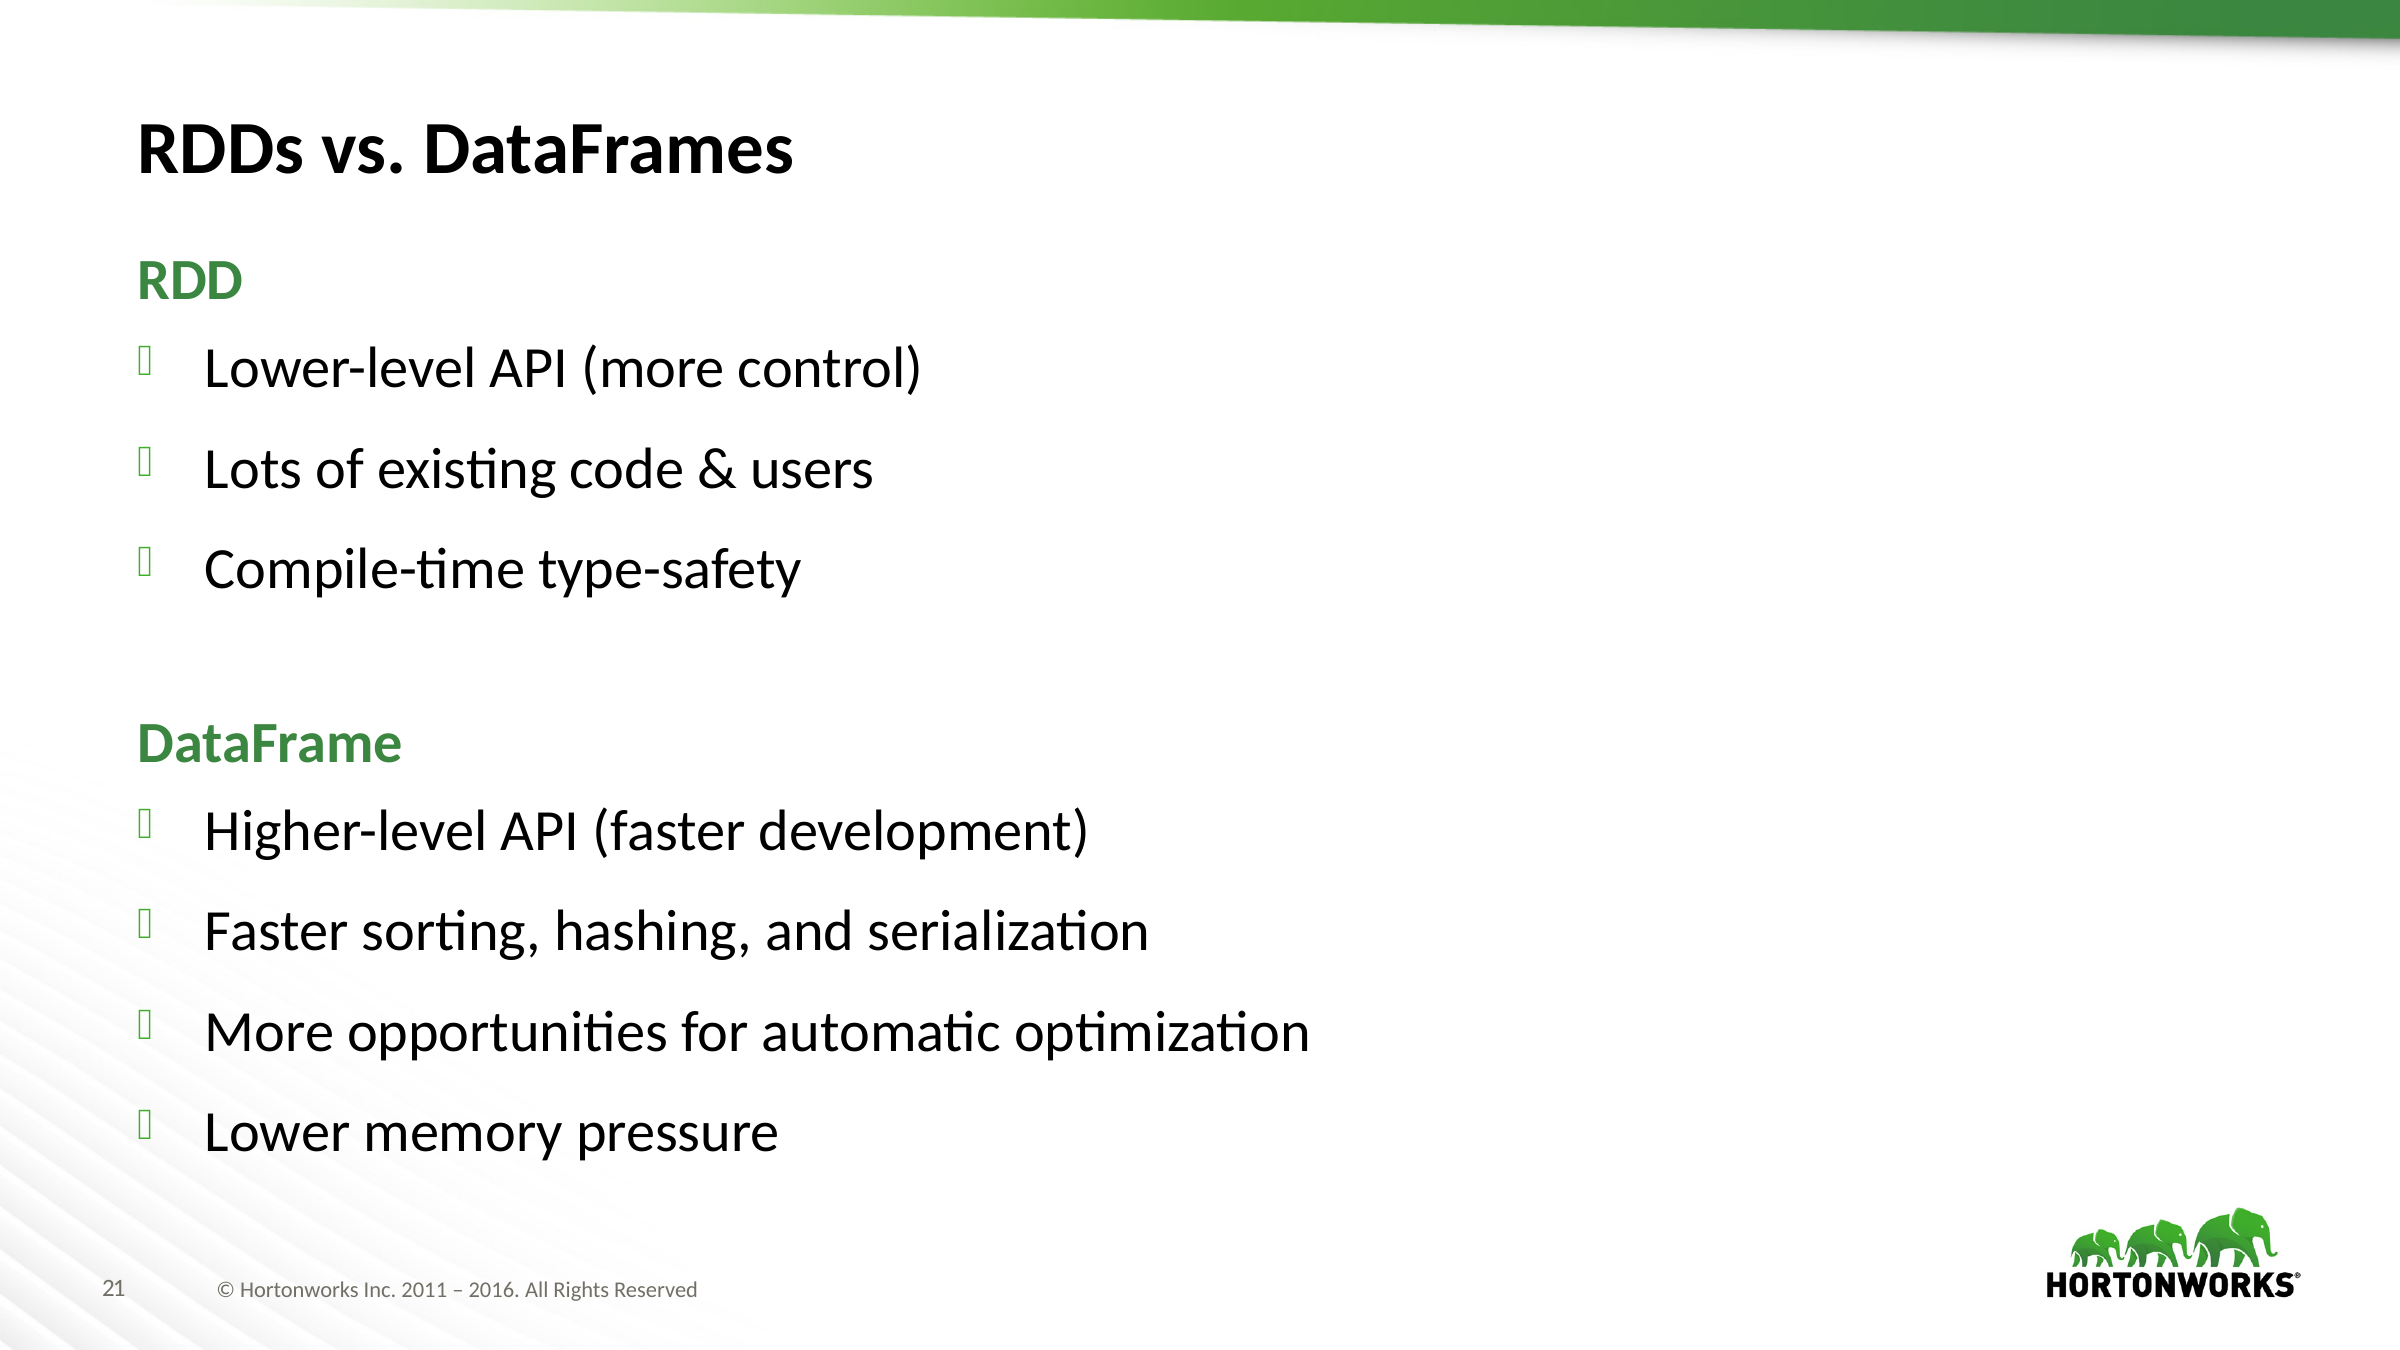

# RDDs vs. DataFrames
RDD
Lower-level API (more control)
Lots of existing code & users
Compile-time type-safety
DataFrame
Higher-level API (faster development)
Faster sorting, hashing, and serialization
More opportunities for automatic optimization
Lower memory pressure